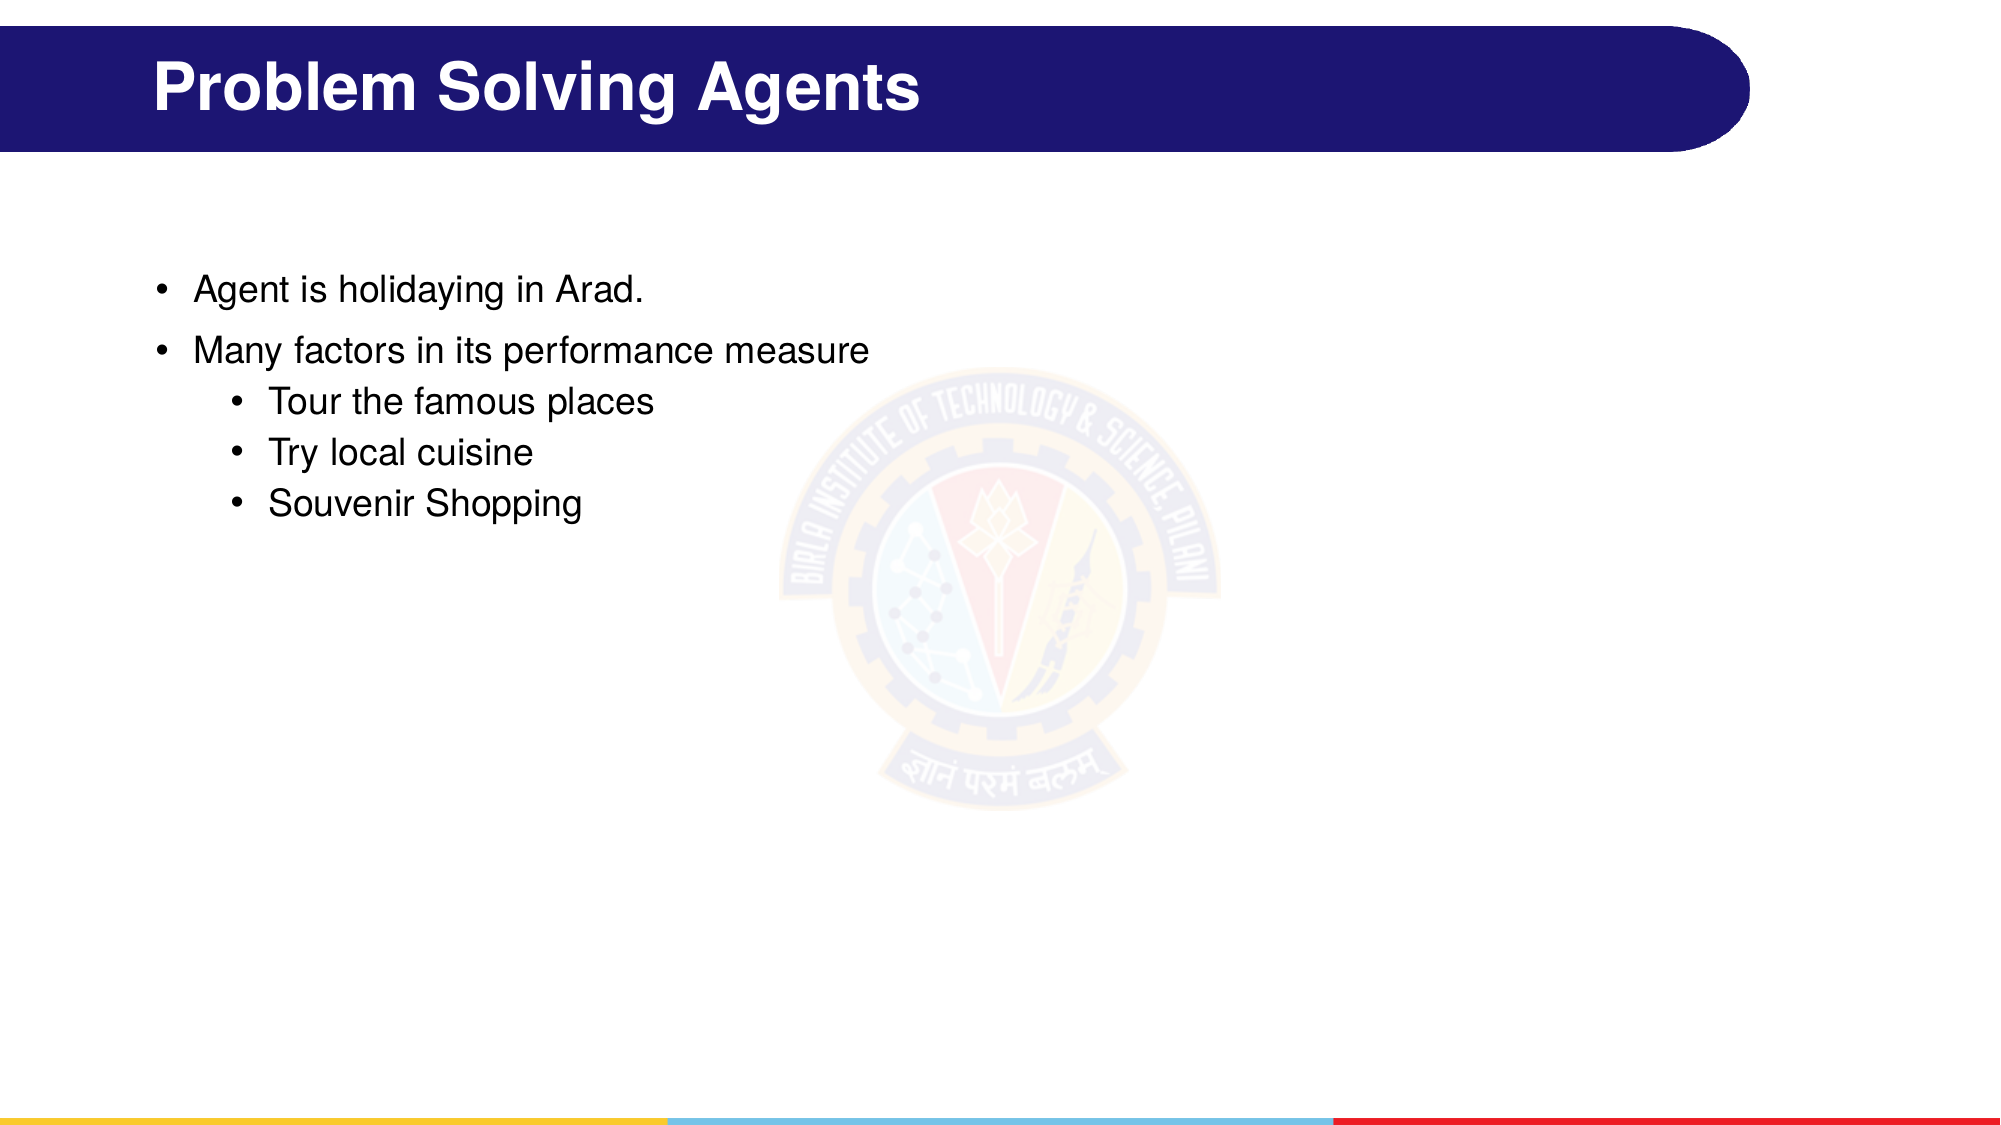

# Problem Solving Agents

Agent is holidaying in Arad.
Many factors in its performance measure
Tour the famous places
Try local cuisine
Souvenir Shopping